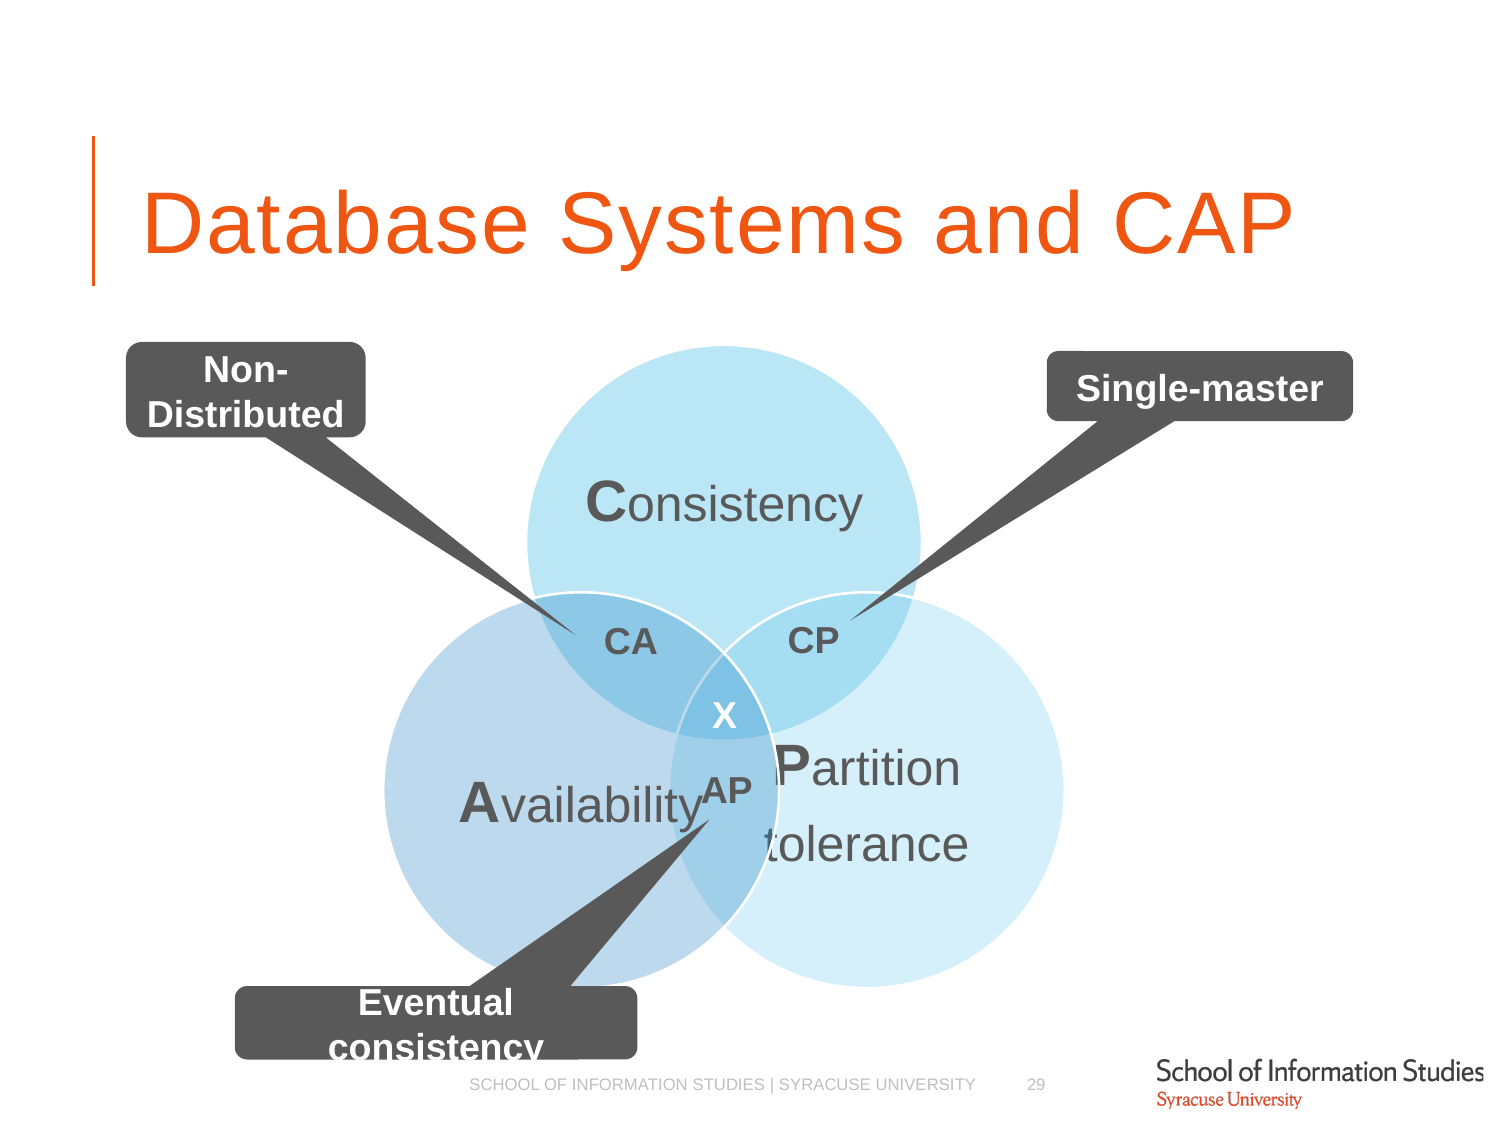

# Database Systems and CAP
Consistency
Partition
tolerance
Availability
Non-Distributed
Single-master
CP
CA
X
AP
Eventual consistency
School of Information Studies | Syracuse University
29